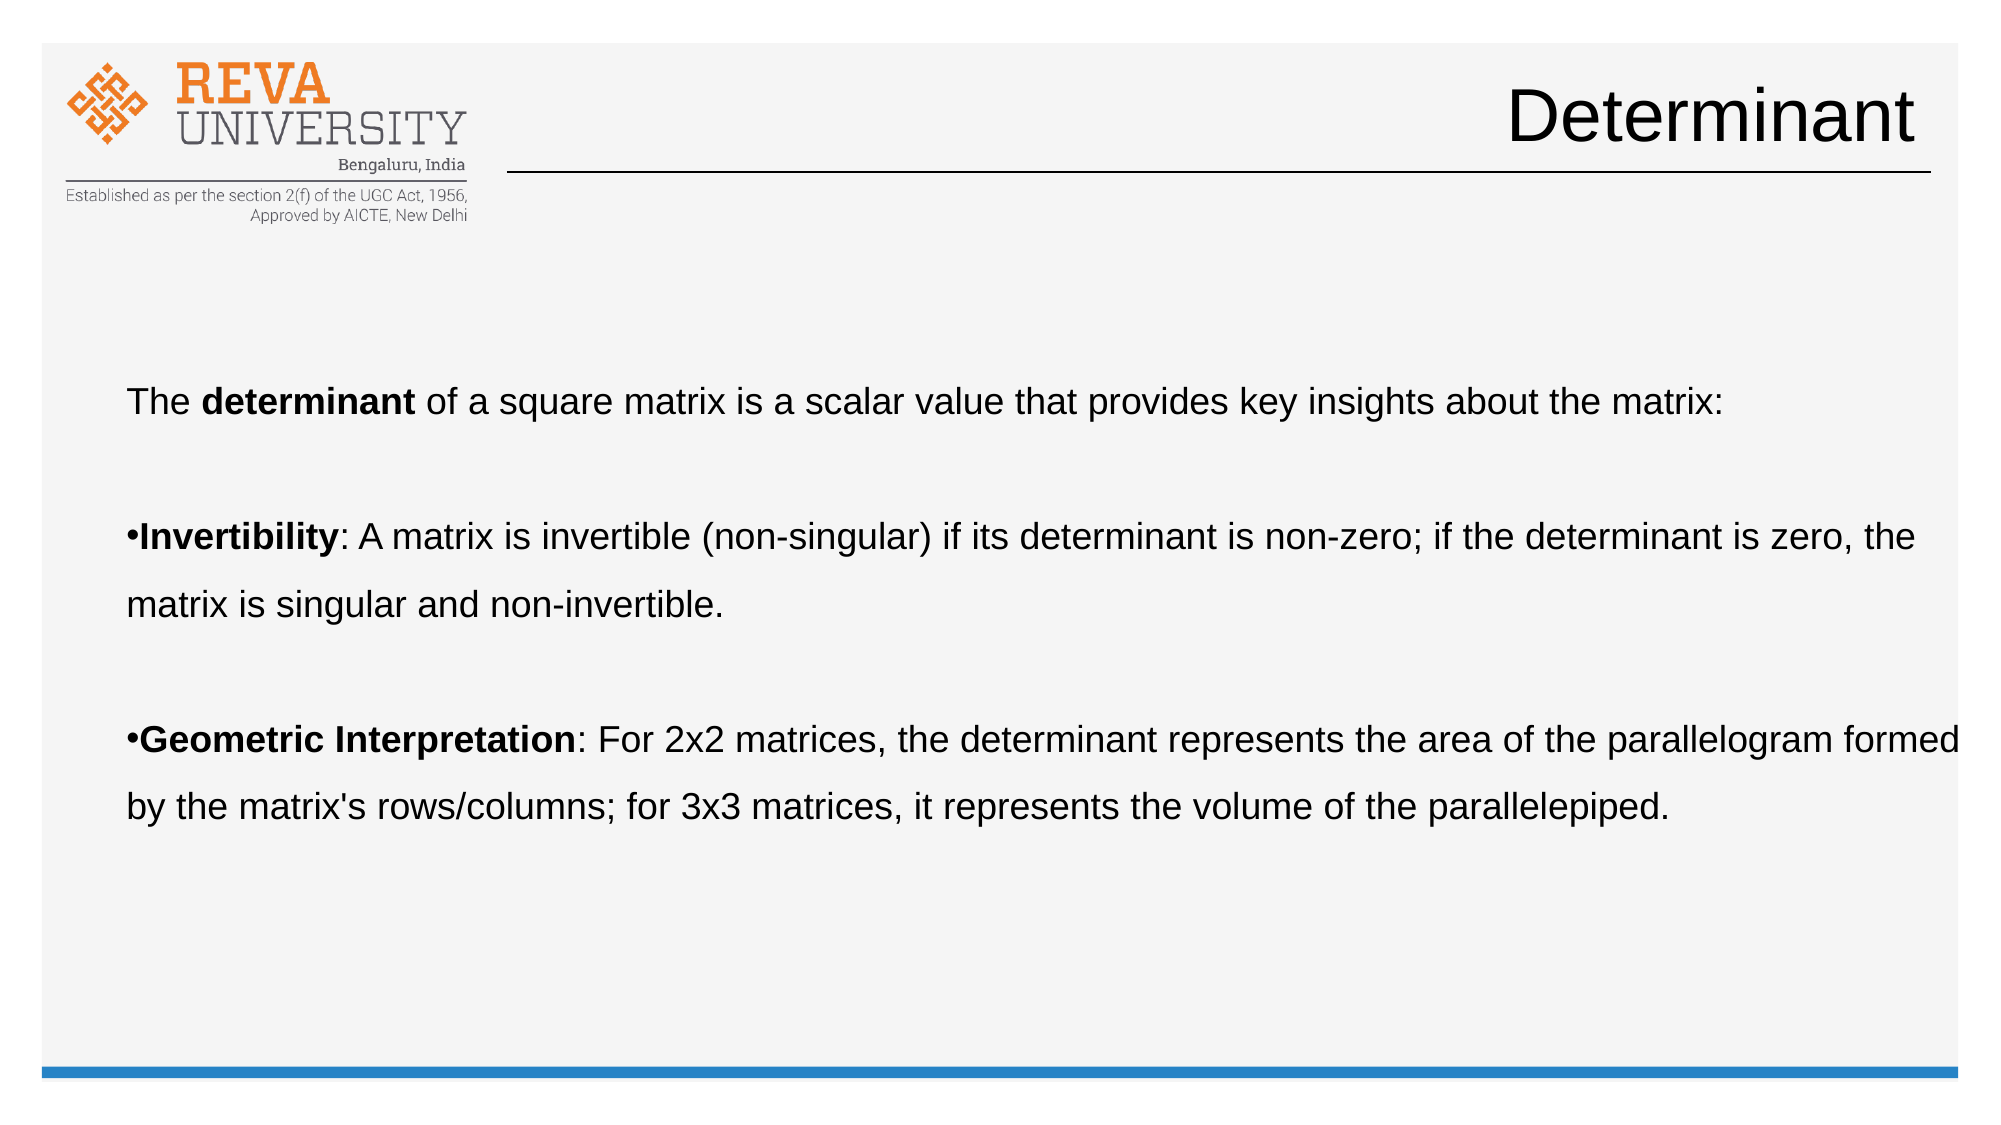

# Determinant

The determinant of a square matrix is a scalar value that provides key insights about the matrix:

Invertibility: A matrix is invertible (non-singular) if its determinant is non-zero; if the determinant is zero, the matrix is singular and non-invertible.

Geometric Interpretation: For 2x2 matrices, the determinant represents the area of the parallelogram formed by the matrix's rows/columns; for 3x3 matrices, it represents the volume of the parallelepiped.